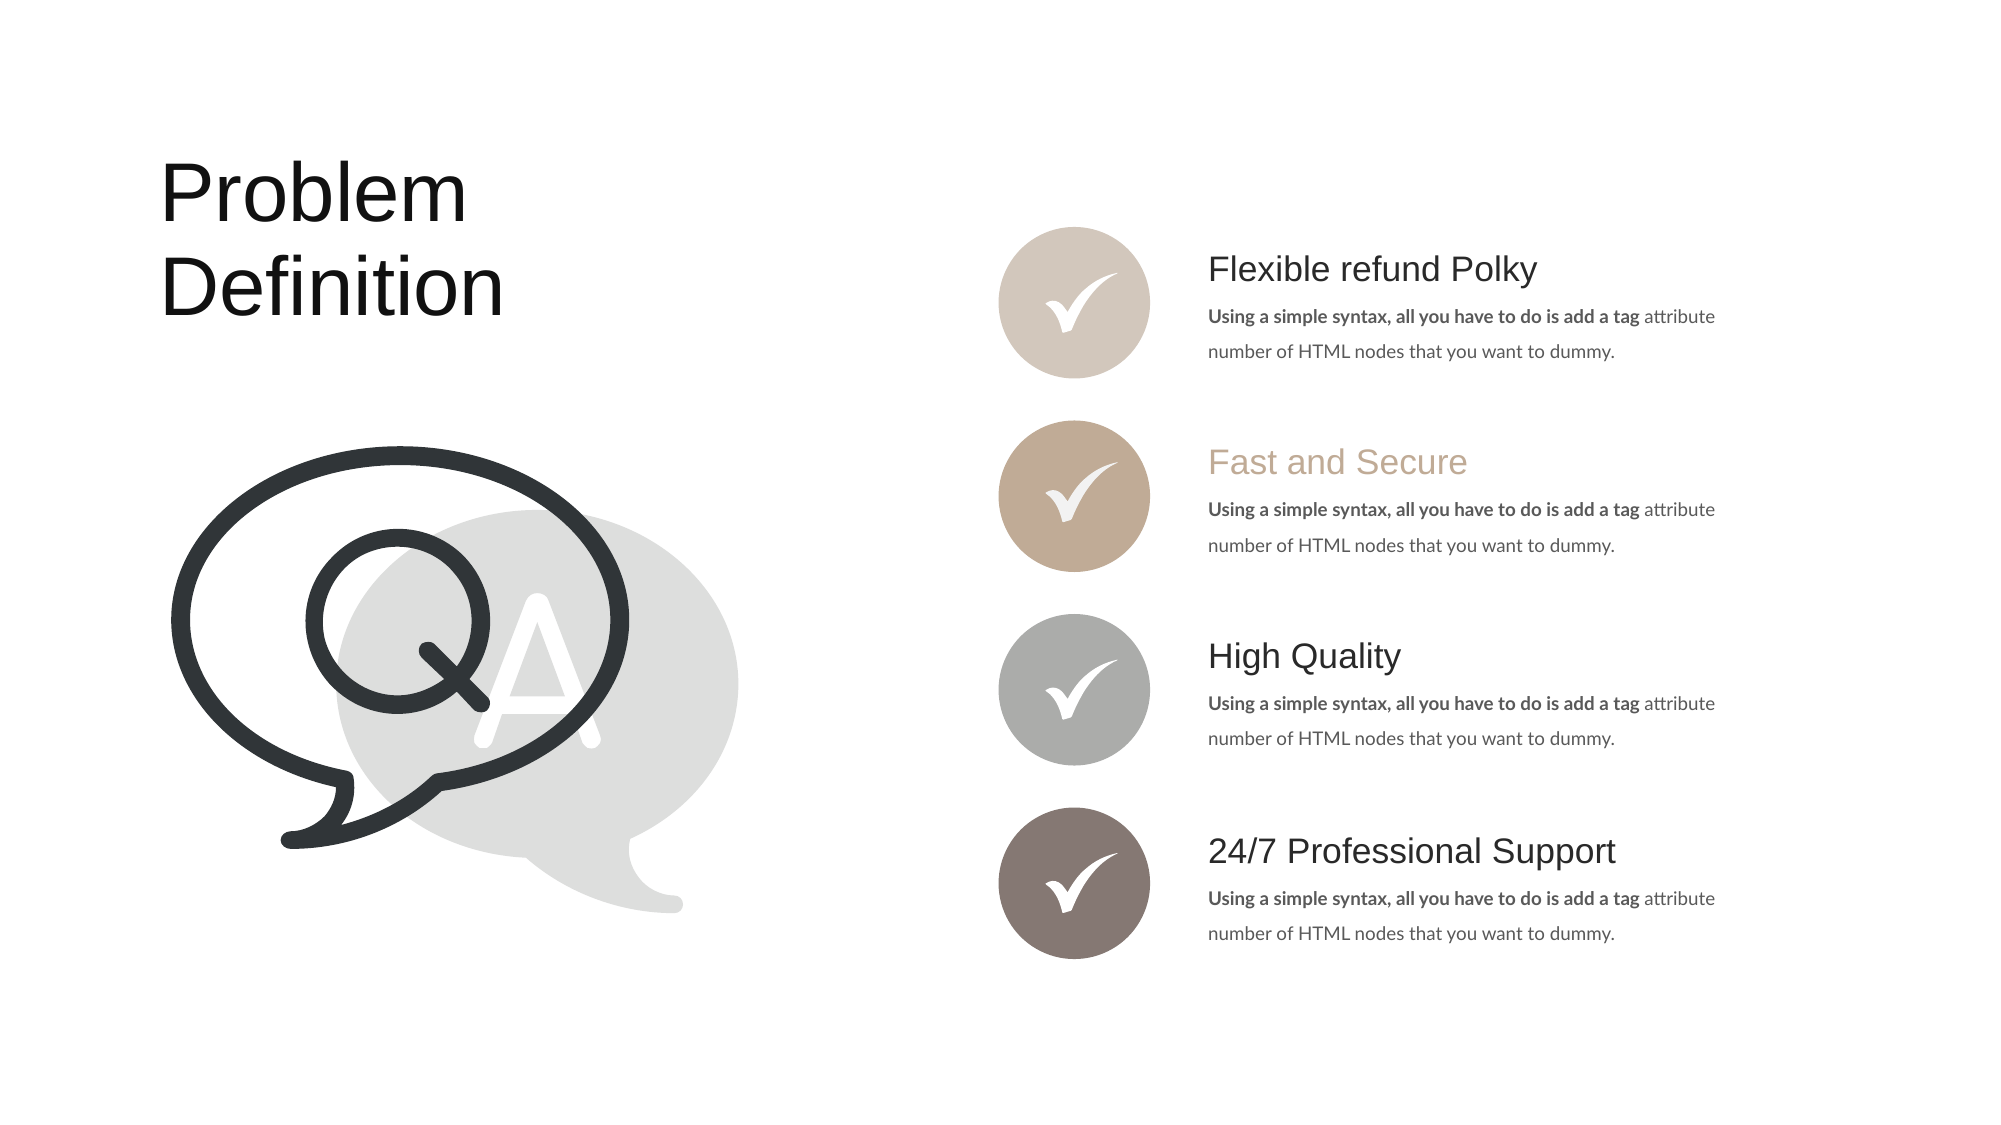

Problem
Definition

Flexible refund Polky
Using a simple syntax, all you have to do is add a tag attribute number of HTML nodes that you want to dummy.

Fast and Secure

Using a simple syntax, all you have to do is add a tag attribute number of HTML nodes that you want to dummy.

High Quality
Using a simple syntax, all you have to do is add a tag attribute number of HTML nodes that you want to dummy.

24/7 Professional Support
Using a simple syntax, all you have to do is add a tag attribute number of HTML nodes that you want to dummy.